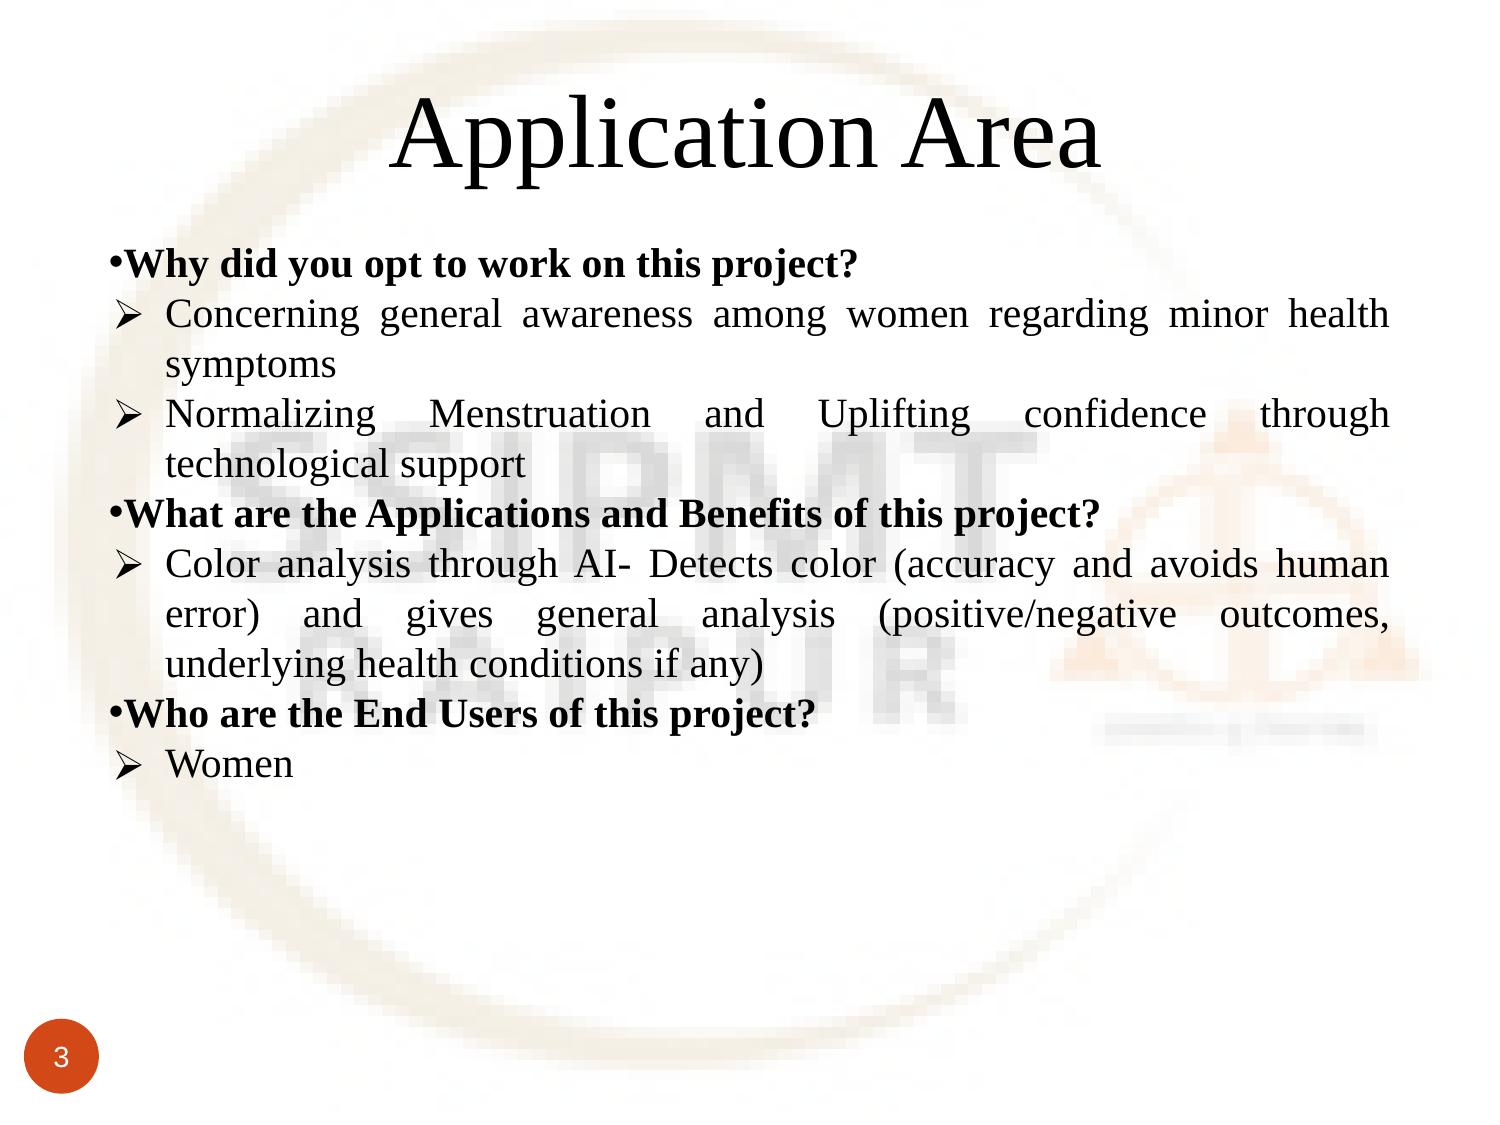

# Application Area
Why did you opt to work on this project?
Concerning general awareness among women regarding minor health symptoms
Normalizing Menstruation and Uplifting confidence through technological support
What are the Applications and Benefits of this project?
Color analysis through AI- Detects color (accuracy and avoids human error) and gives general analysis (positive/negative outcomes, underlying health conditions if any)
Who are the End Users of this project?
Women

3